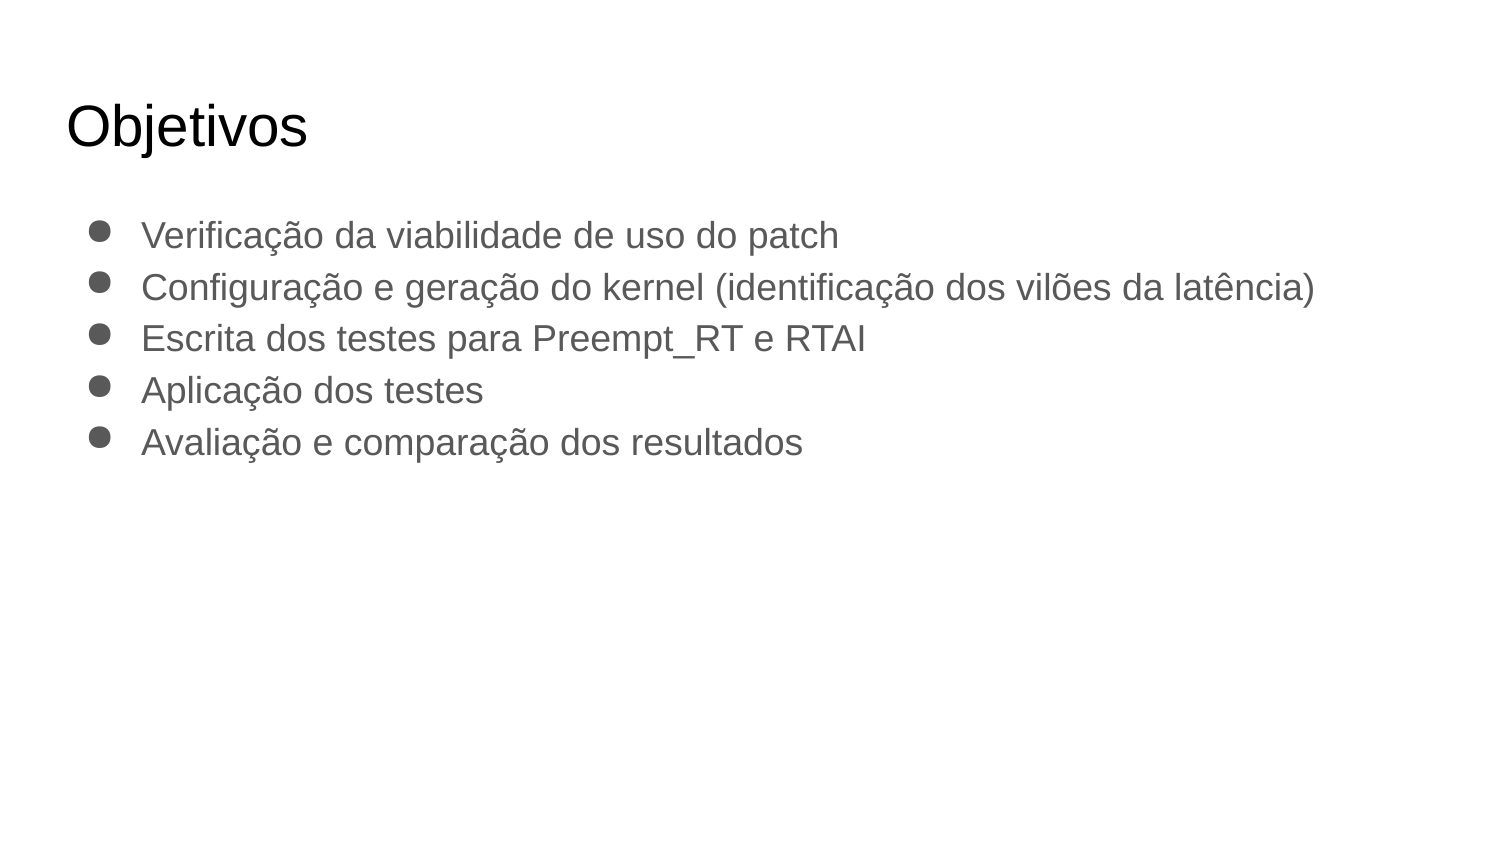

# Objetivos
Verificação da viabilidade de uso do patch
Configuração e geração do kernel (identificação dos vilões da latência)
Escrita dos testes para Preempt_RT e RTAI
Aplicação dos testes
Avaliação e comparação dos resultados